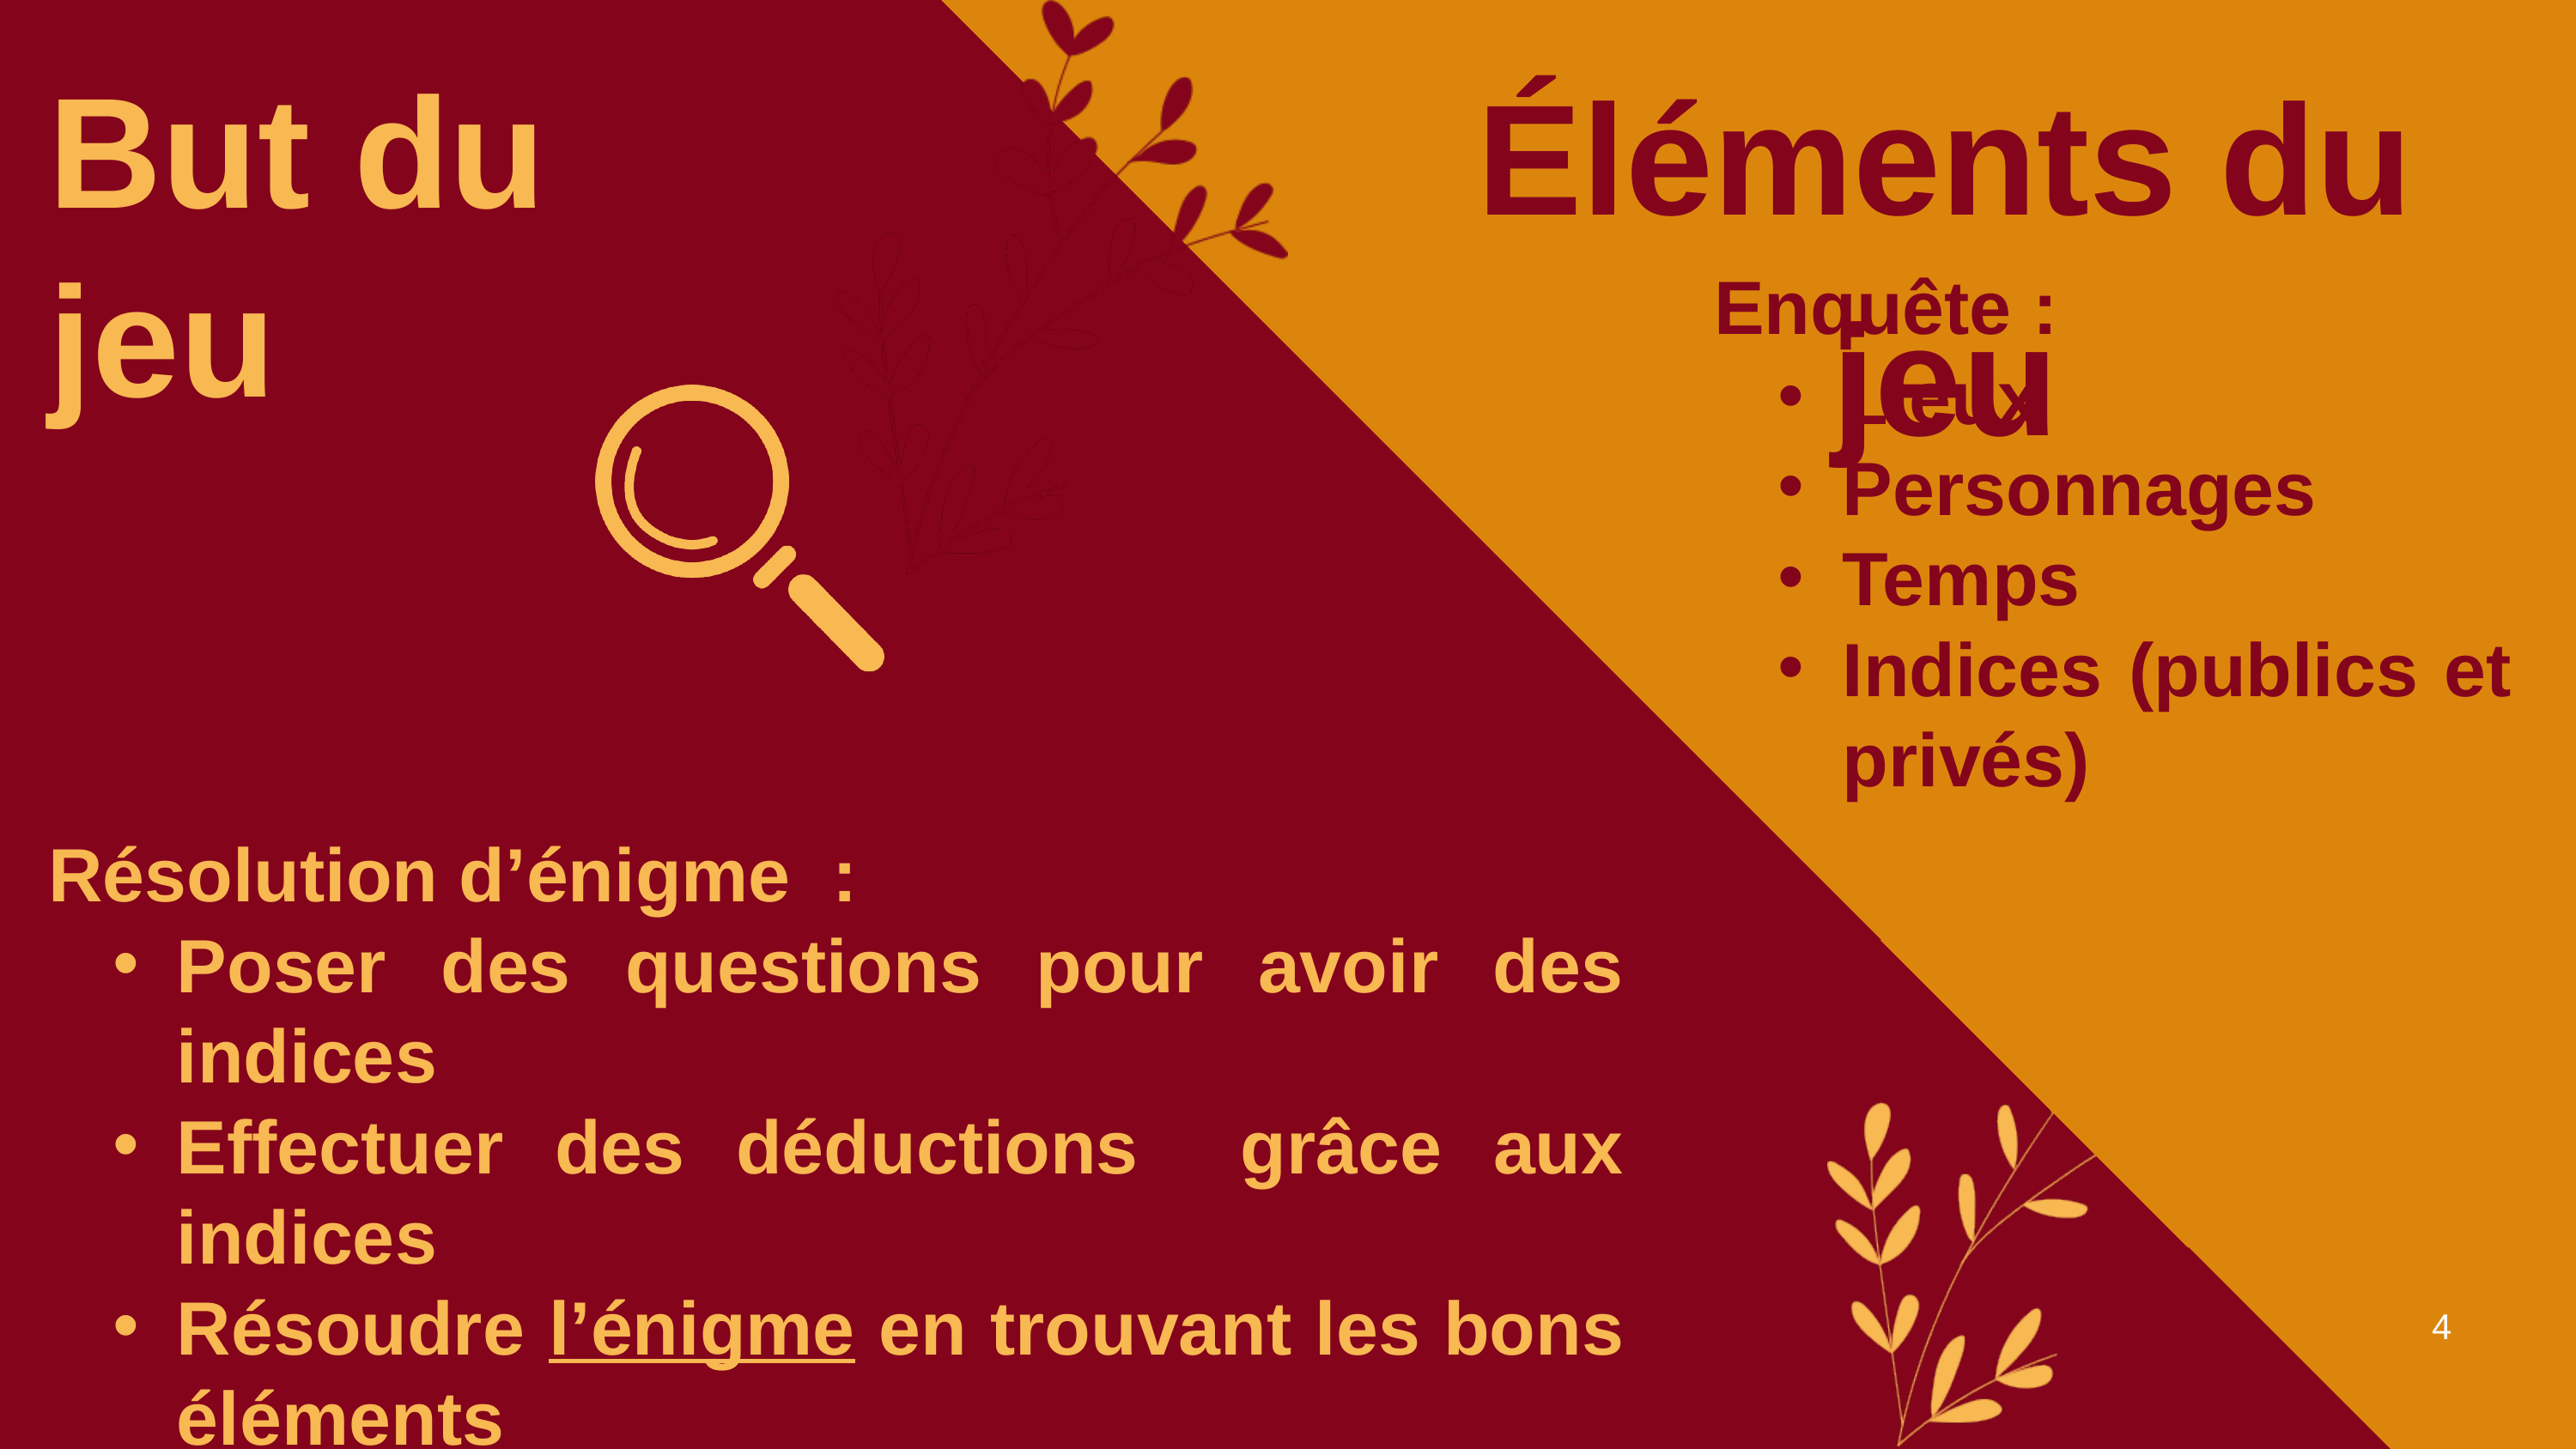

Éléments du jeu
But du jeu
Enquête :
Lieux
Personnages
Temps
Indices (publics et privés)

Résolution d’énigme  :
Poser des questions pour avoir des indices
Effectuer des déductions  grâce aux indices
Résoudre l’énigme en trouvant les bons éléments

4